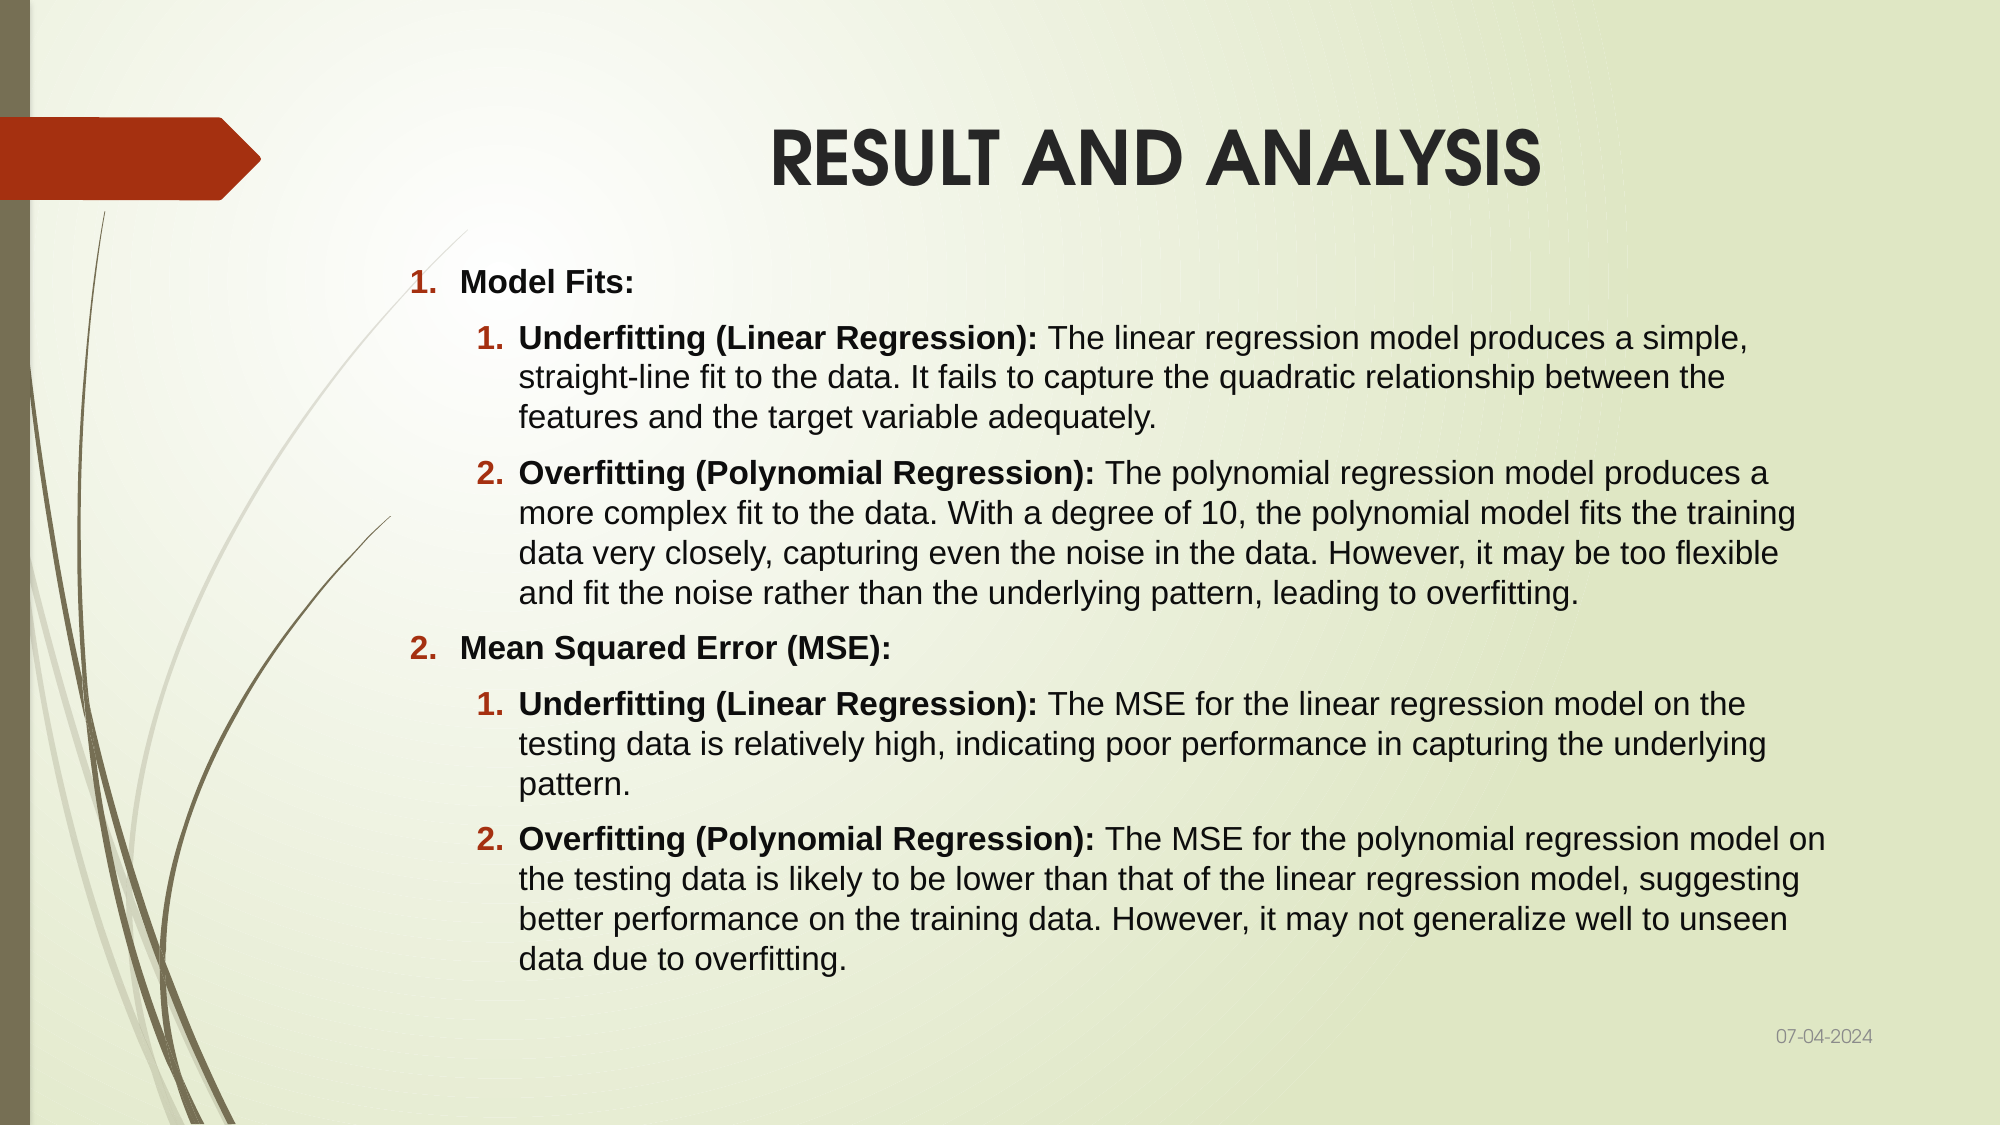

# RESULT AND ANALYSIS
Model Fits:
Underfitting (Linear Regression): The linear regression model produces a simple, straight-line fit to the data. It fails to capture the quadratic relationship between the features and the target variable adequately.
Overfitting (Polynomial Regression): The polynomial regression model produces a more complex fit to the data. With a degree of 10, the polynomial model fits the training data very closely, capturing even the noise in the data. However, it may be too flexible and fit the noise rather than the underlying pattern, leading to overfitting.
Mean Squared Error (MSE):
Underfitting (Linear Regression): The MSE for the linear regression model on the testing data is relatively high, indicating poor performance in capturing the underlying pattern.
Overfitting (Polynomial Regression): The MSE for the polynomial regression model on the testing data is likely to be lower than that of the linear regression model, suggesting better performance on the training data. However, it may not generalize well to unseen data due to overfitting.

07-04-2024